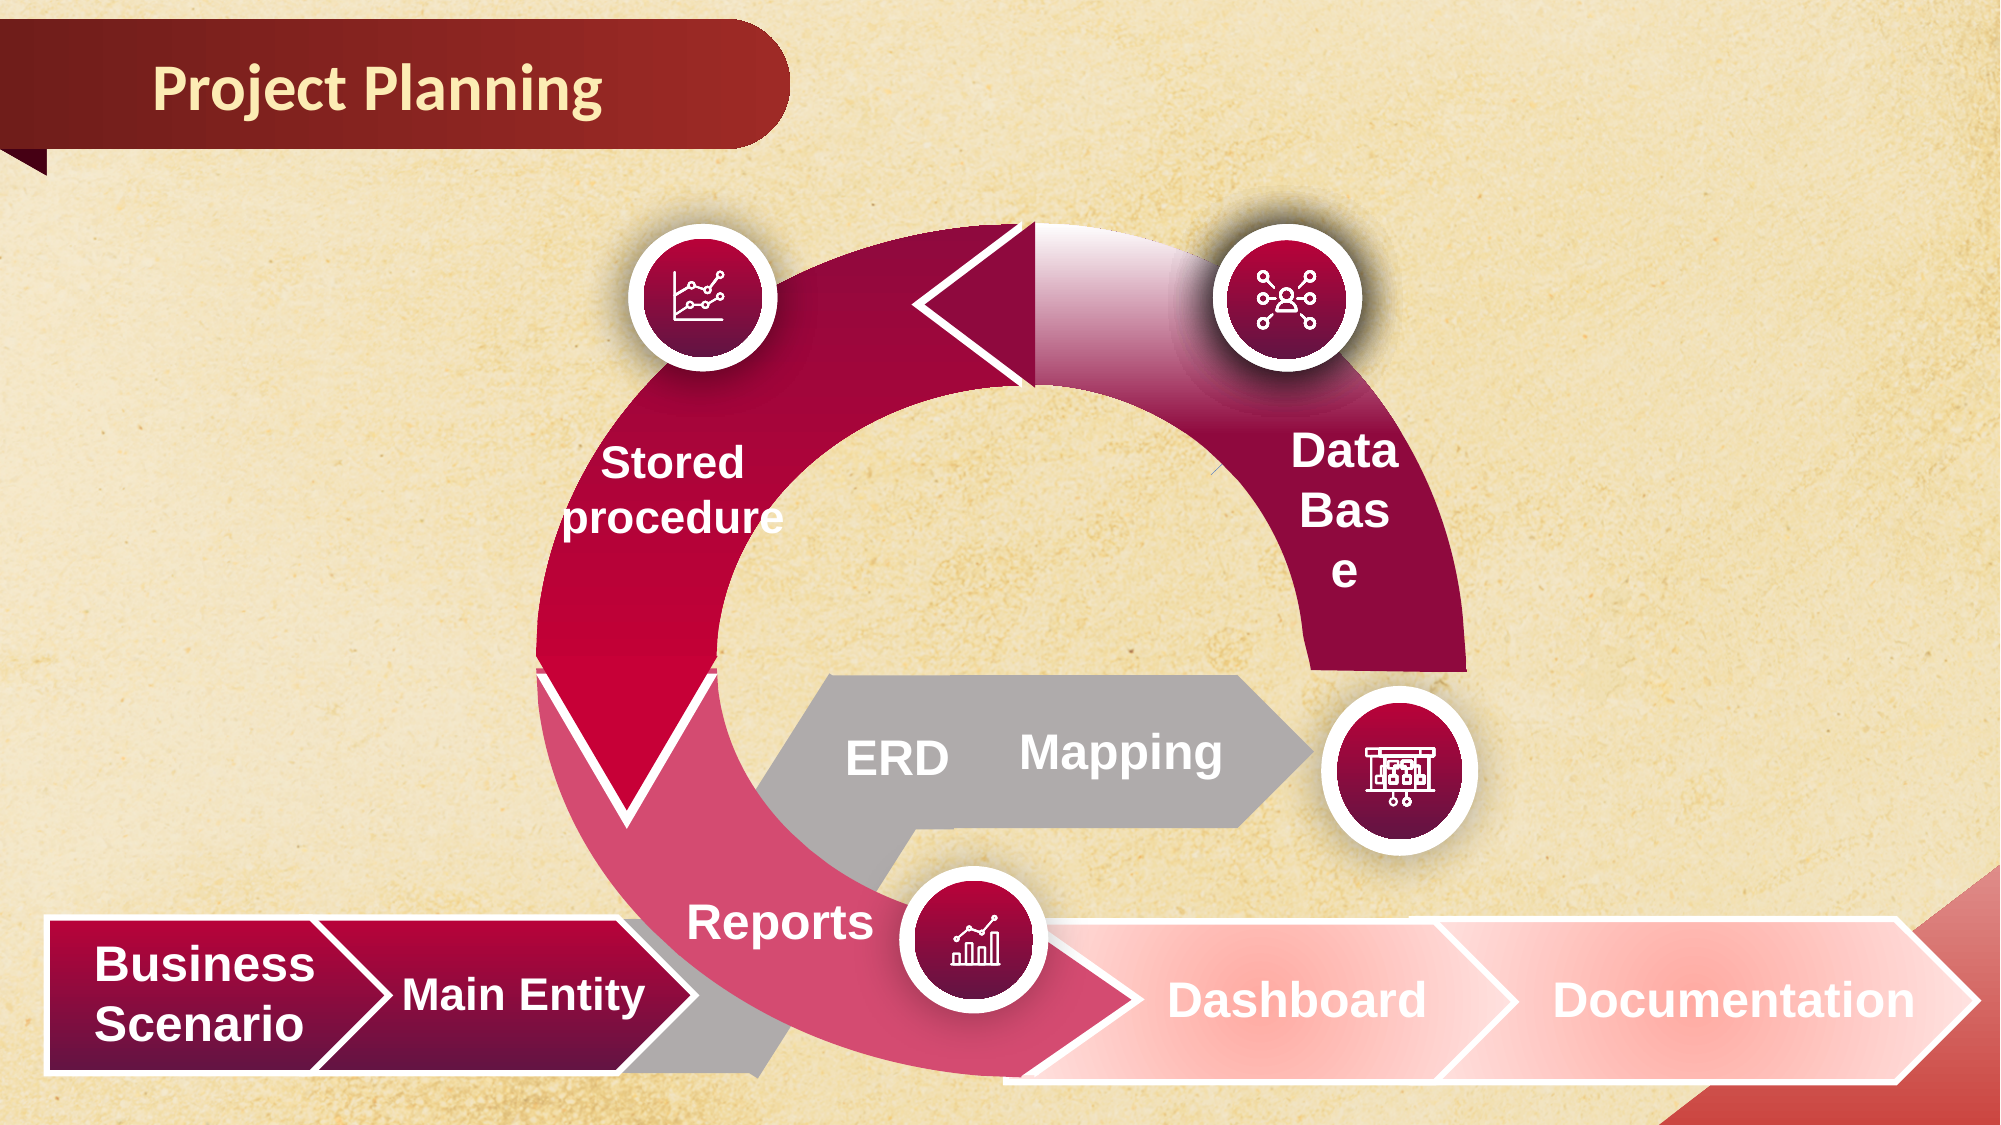

Project Planning
Project Planning
Project Planning
Project Planning
Project Planning

DataBase
Stored procedure

Mapping
ERD

Reports

Business Scenario
Documentation
Dashboard
Main Entity